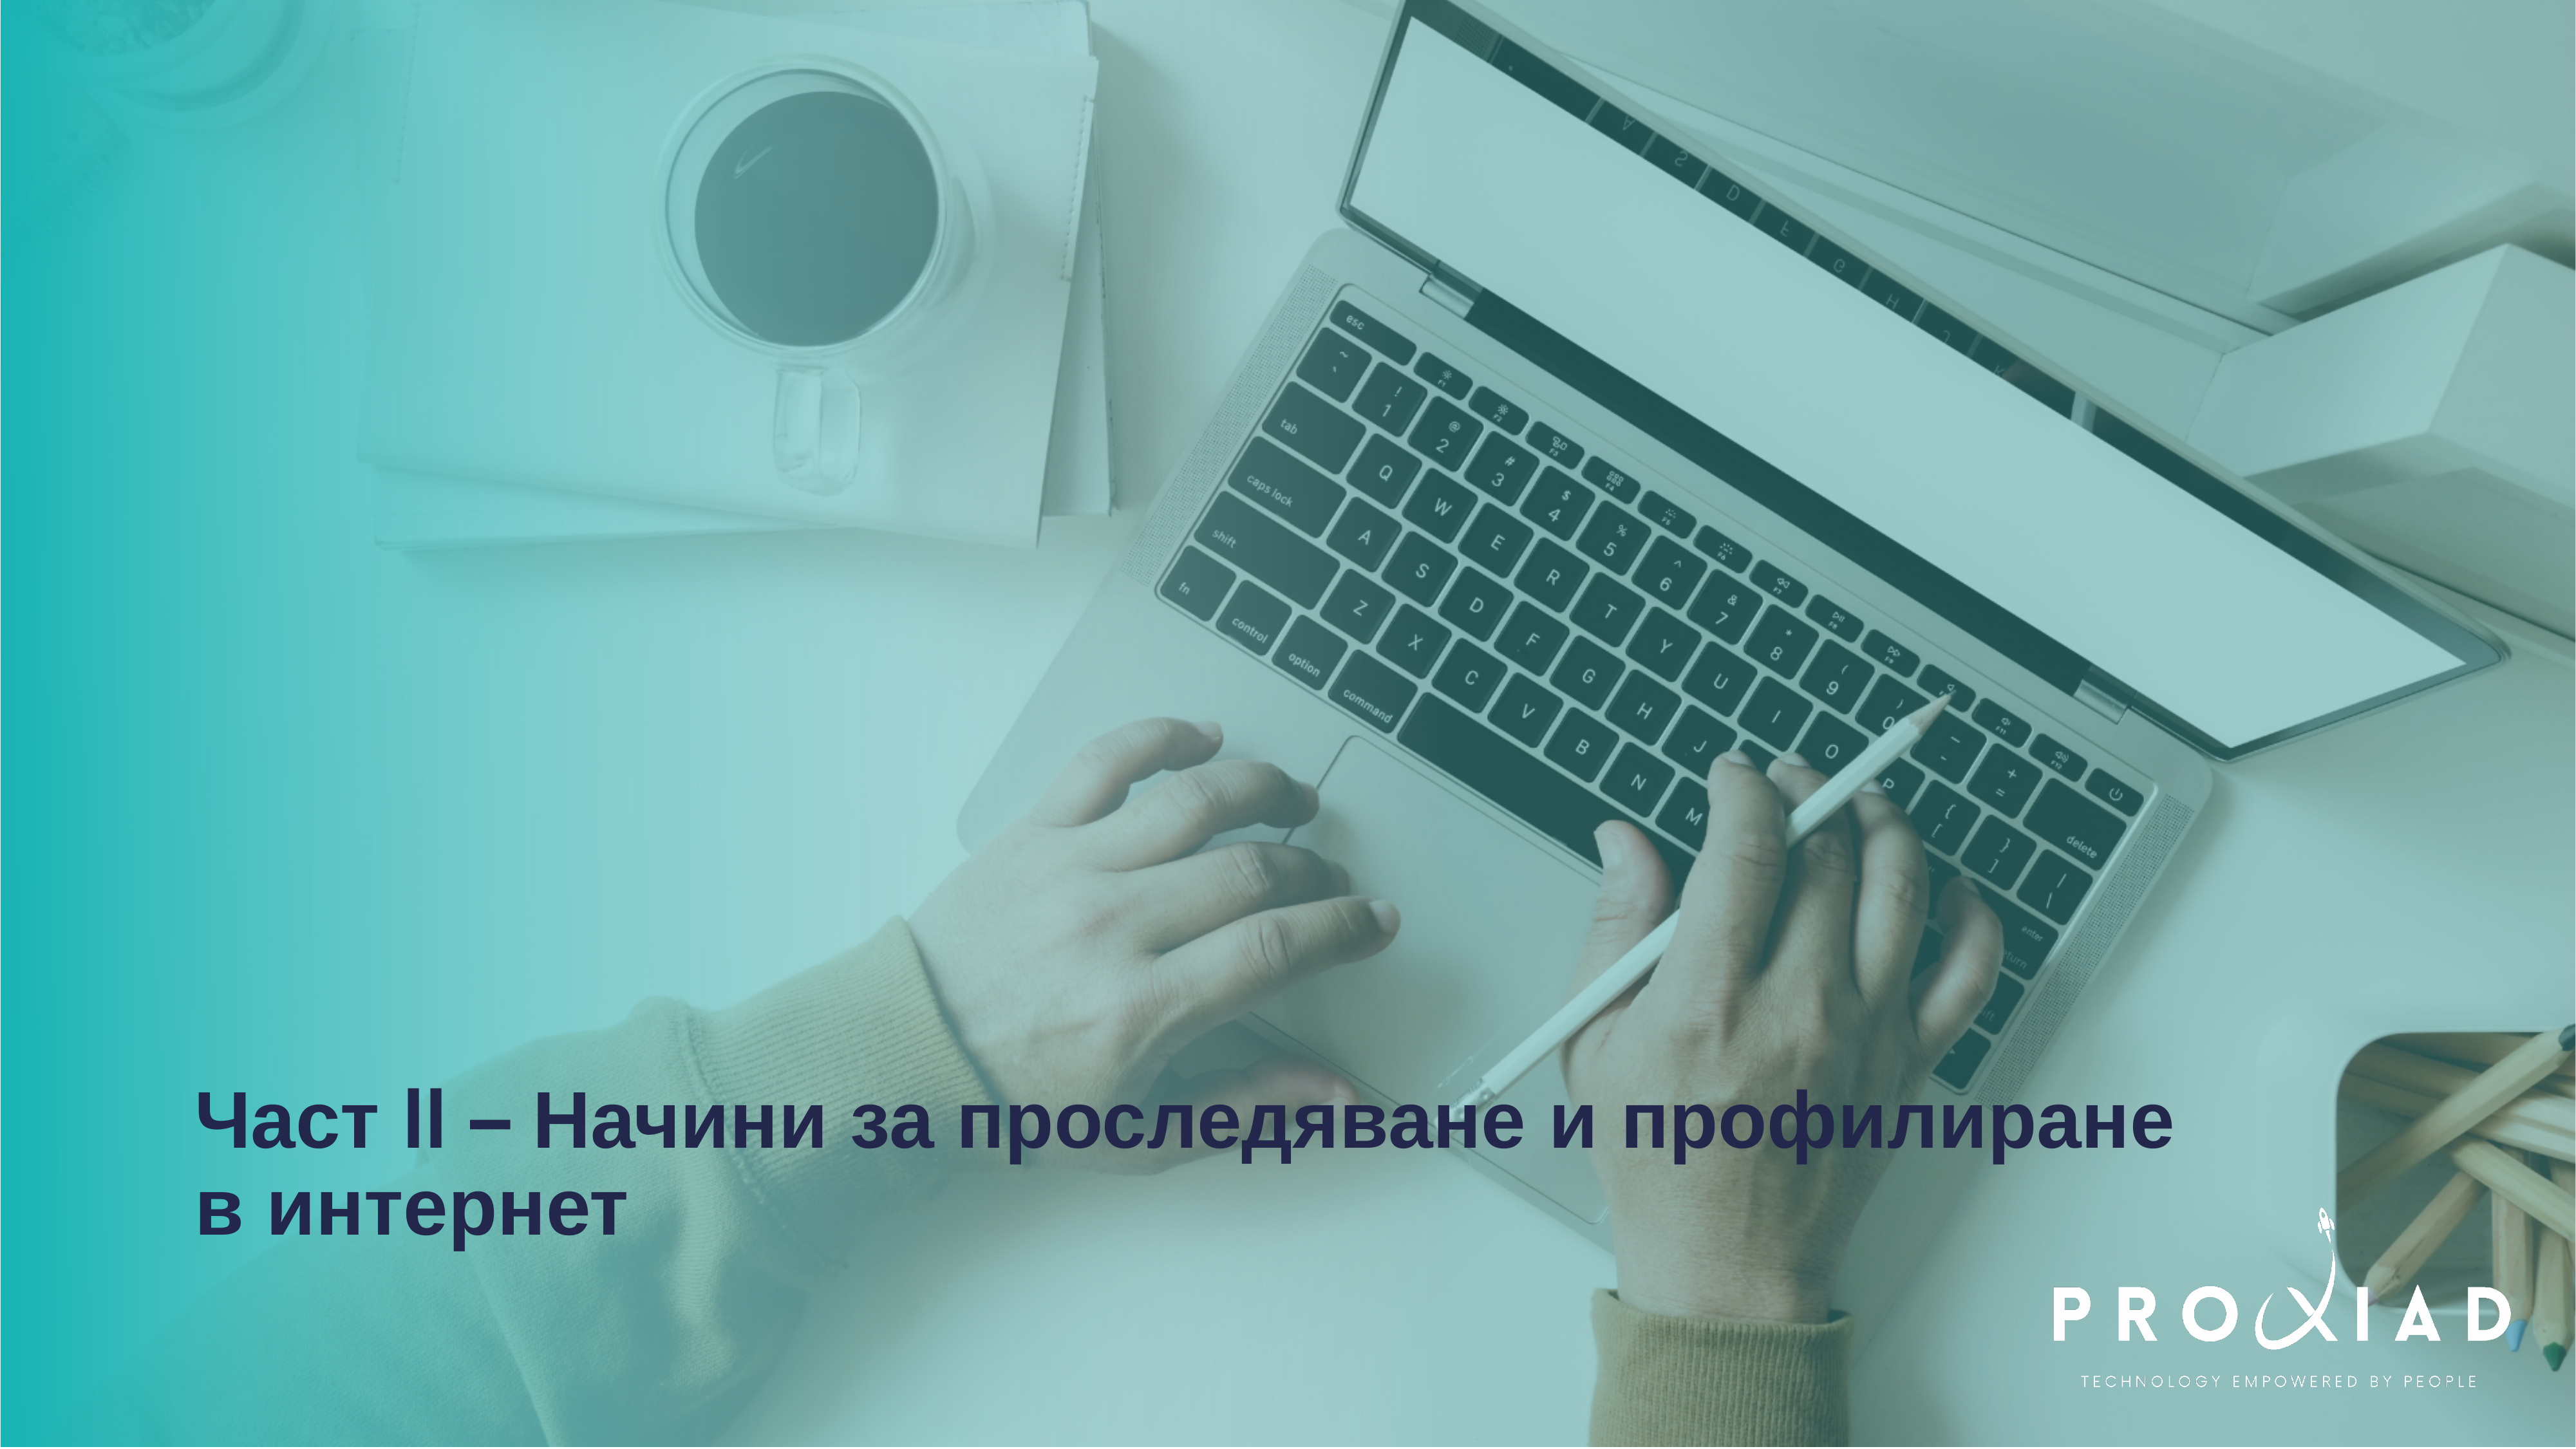

Част II – Начини за проследяване и профилиране в интернет